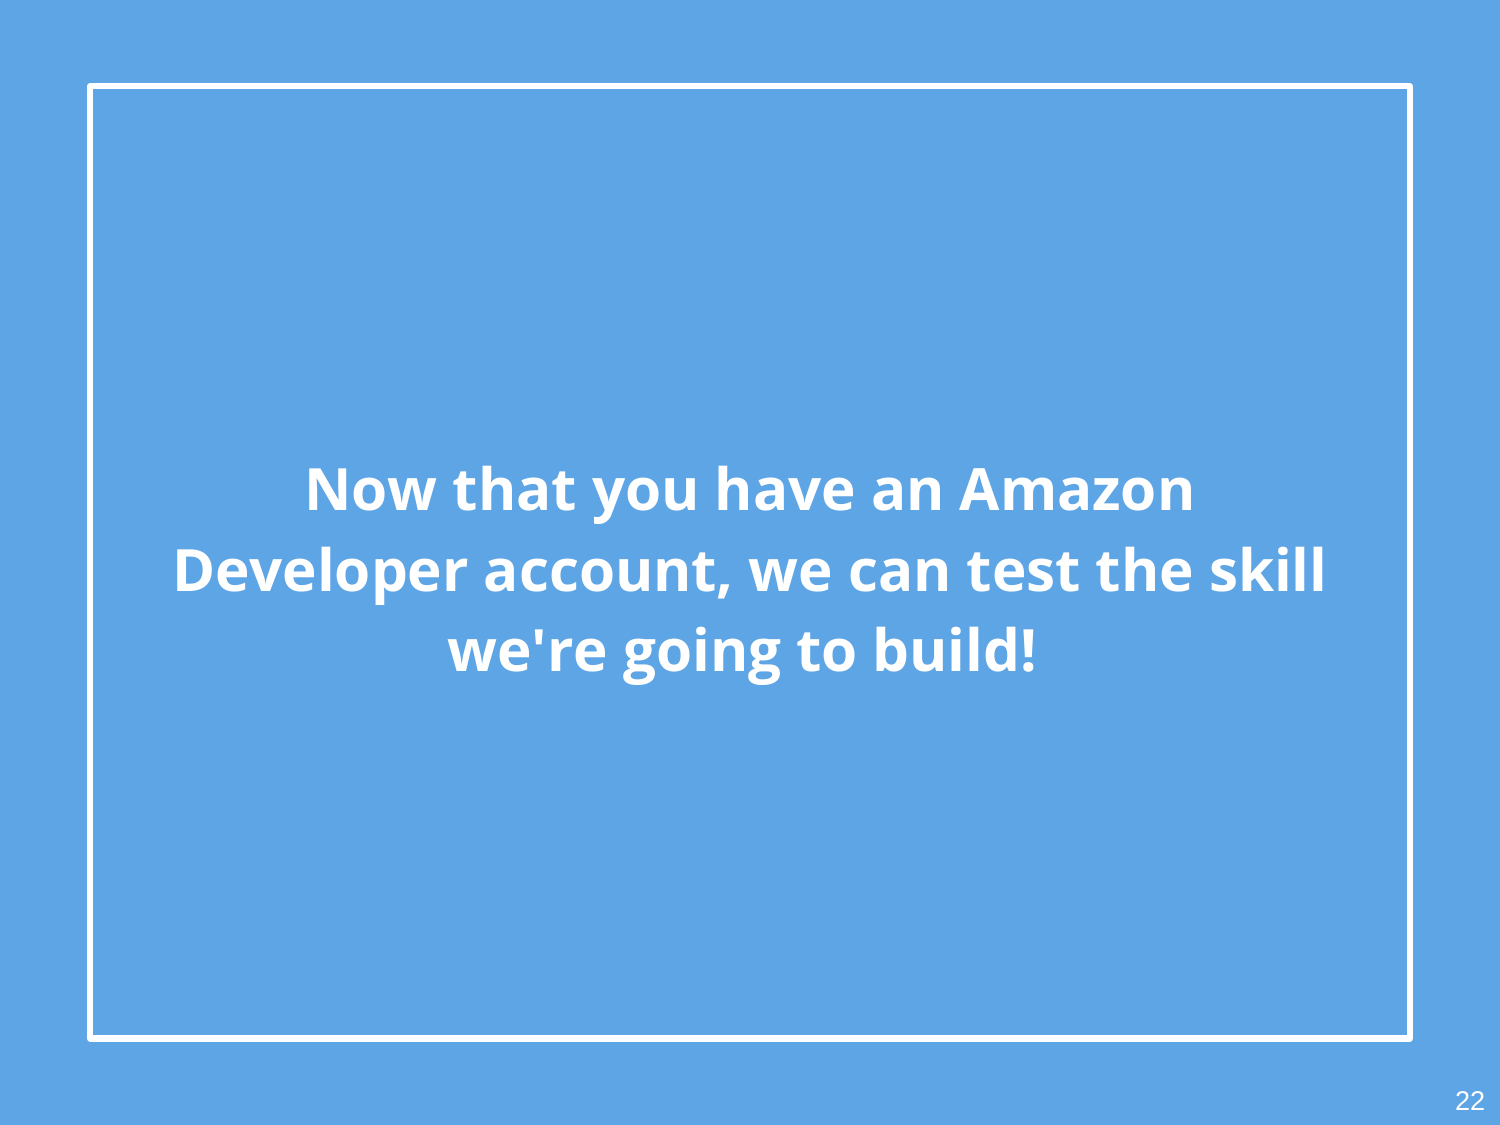

Now that you have an Amazon Developer account, we can test the skill we're going to build!